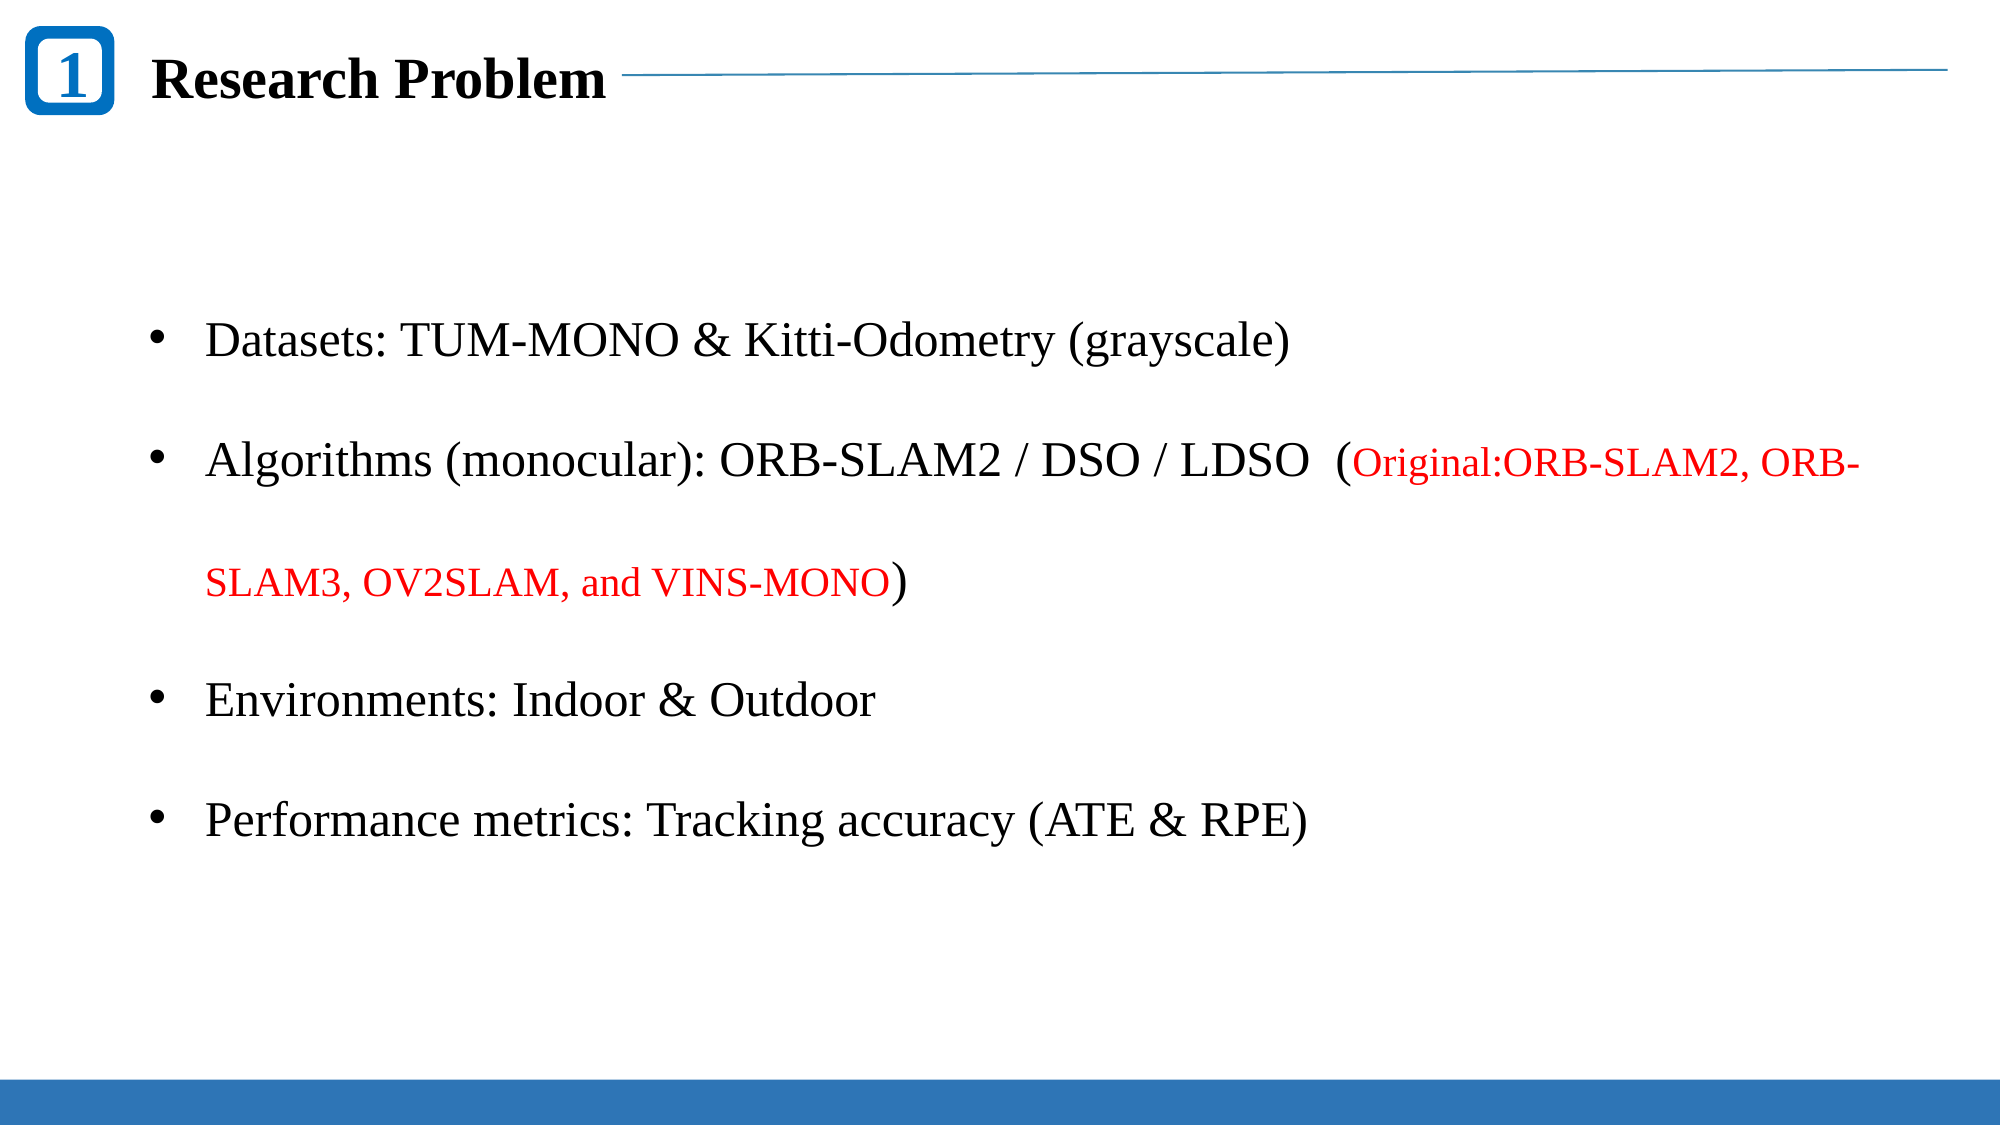

1
Research Problem
Datasets: TUM-MONO & Kitti-Odometry (grayscale)
Algorithms (monocular): ORB-SLAM2 / DSO / LDSO  (Original:ORB-SLAM2, ORB-SLAM3, OV2SLAM, and VINS-MONO)
Environments: Indoor & Outdoor
Performance metrics: Tracking accuracy (ATE & RPE)